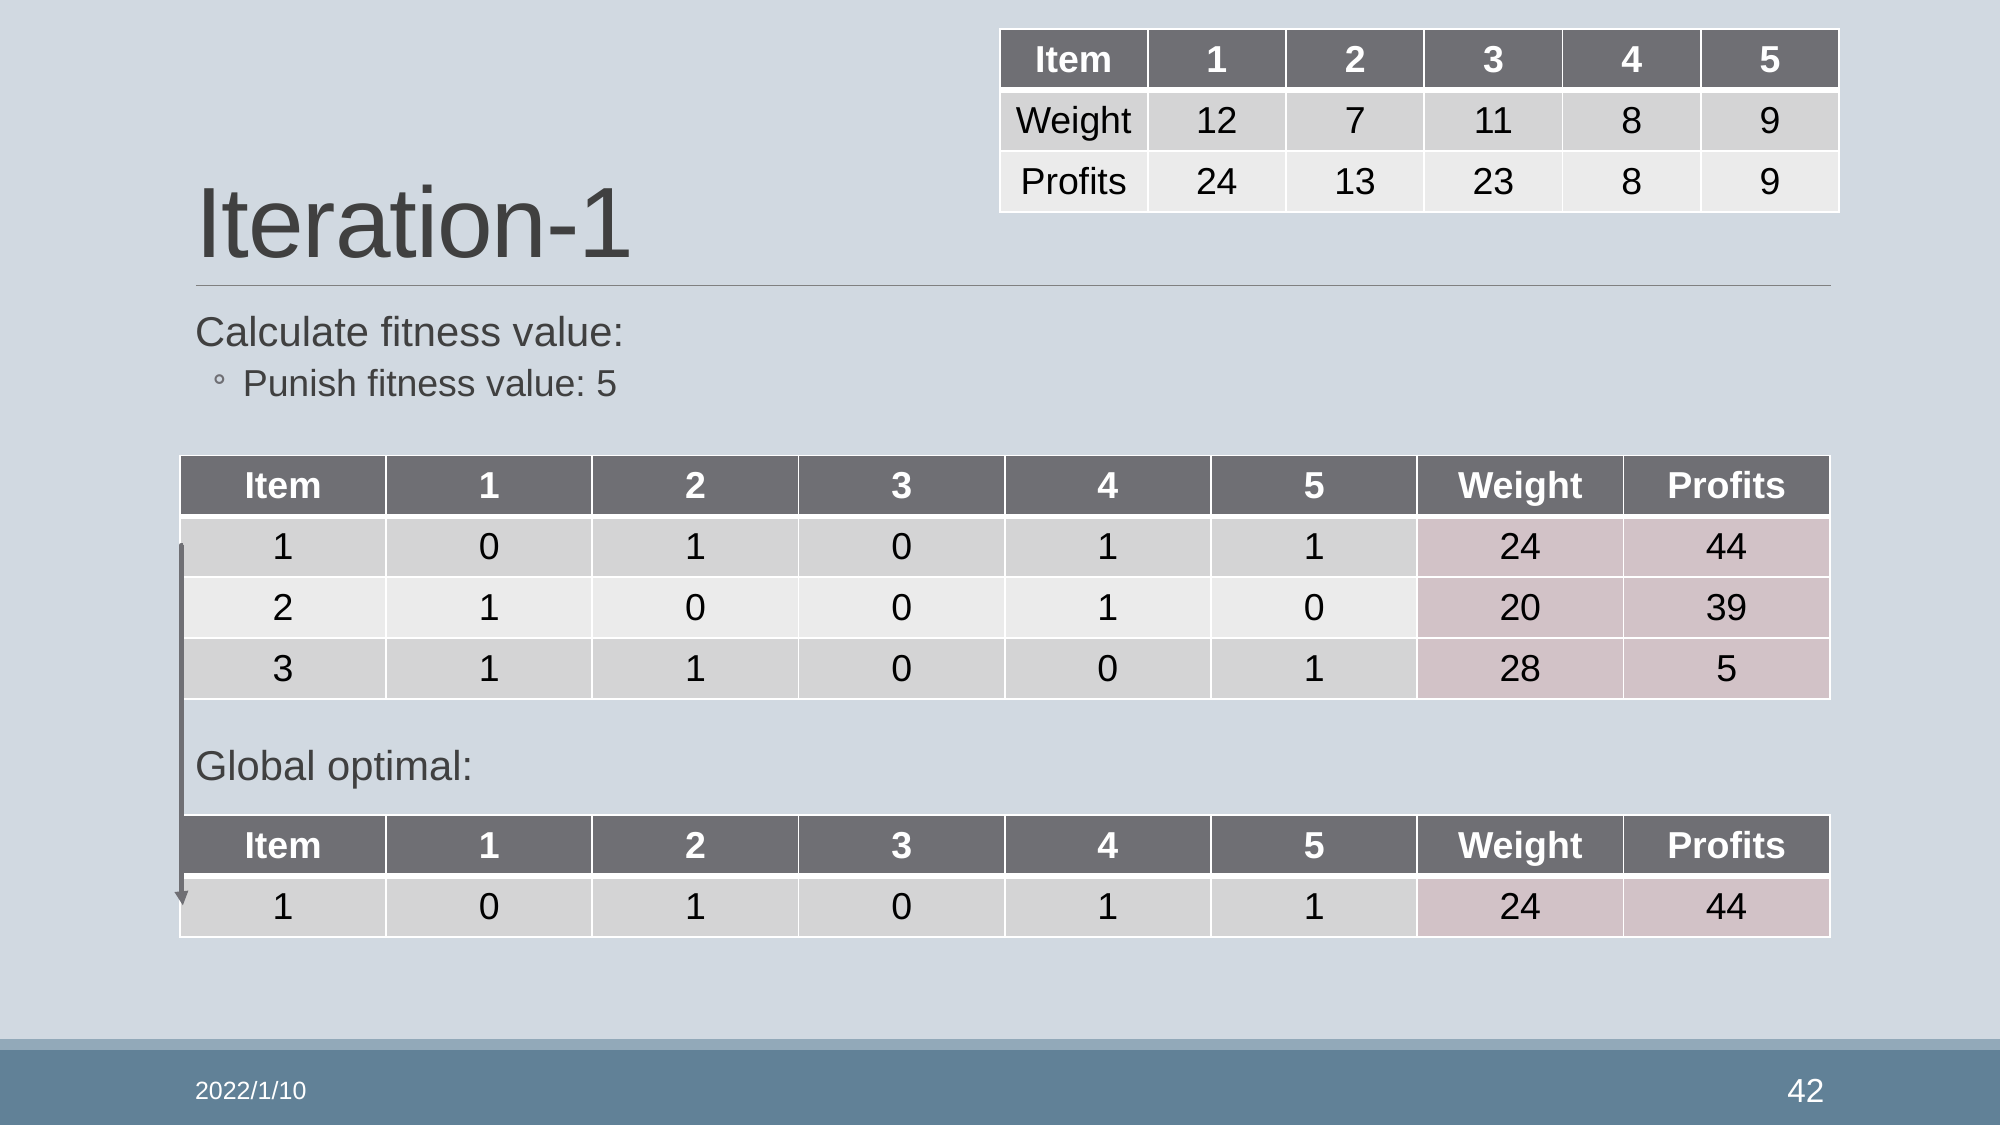

| Item | 1 | 2 | 3 | 4 | 5 |
| --- | --- | --- | --- | --- | --- |
| Weight | 12 | 7 | 11 | 8 | 9 |
| Profits | 24 | 13 | 23 | 8 | 9 |
# Iteration-1
Calculate fitness value:
Punish fitness value: 5
| Item | 1 | 2 | 3 | 4 | 5 | Weight | Profits |
| --- | --- | --- | --- | --- | --- | --- | --- |
| 1 | 0 | 1 | 0 | 1 | 1 | 24 | 44 |
| 2 | 1 | 0 | 0 | 1 | 0 | 20 | 39 |
| 3 | 1 | 1 | 0 | 0 | 1 | 28 | 5 |

Global optimal:
| Item | 1 | 2 | 3 | 4 | 5 | Weight | Profits |
| --- | --- | --- | --- | --- | --- | --- | --- |
| 1 | 0 | 1 | 0 | 1 | 1 | 24 | 44 |

2022/1/10
42